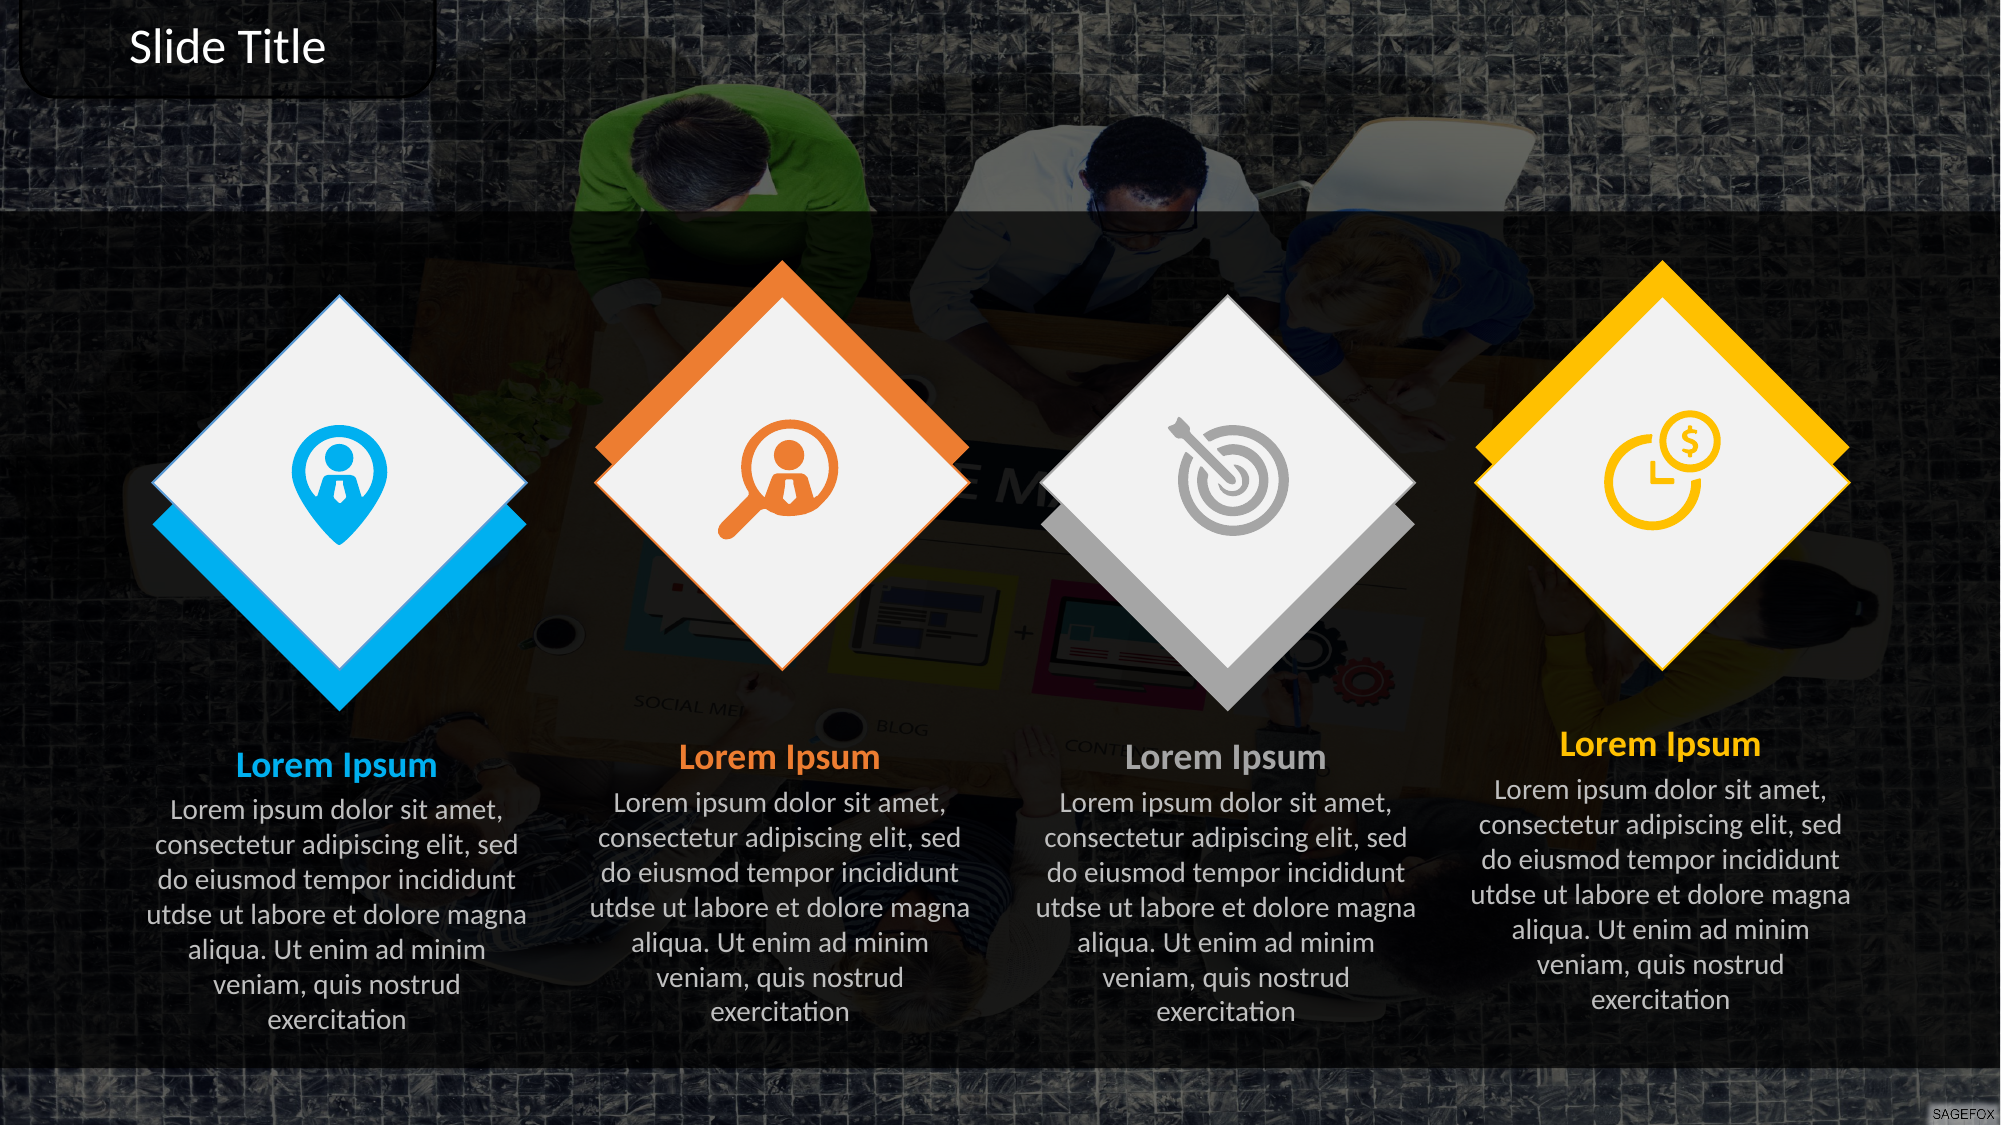

Slide Title

Lorem Ipsum
Lorem ipsum dolor sit amet, consectetur adipiscing elit, sed do eiusmod tempor incididunt utdse ut labore et dolore magna aliqua. Ut enim ad minim veniam, quis nostrud exercitation
Lorem Ipsum
Lorem ipsum dolor sit amet, consectetur adipiscing elit, sed do eiusmod tempor incididunt utdse ut labore et dolore magna aliqua. Ut enim ad minim veniam, quis nostrud exercitation
Lorem Ipsum
Lorem ipsum dolor sit amet, consectetur adipiscing elit, sed do eiusmod tempor incididunt utdse ut labore et dolore magna aliqua. Ut enim ad minim veniam, quis nostrud exercitation
Lorem Ipsum
Lorem ipsum dolor sit amet, consectetur adipiscing elit, sed do eiusmod tempor incididunt utdse ut labore et dolore magna aliqua. Ut enim ad minim veniam, quis nostrud exercitation